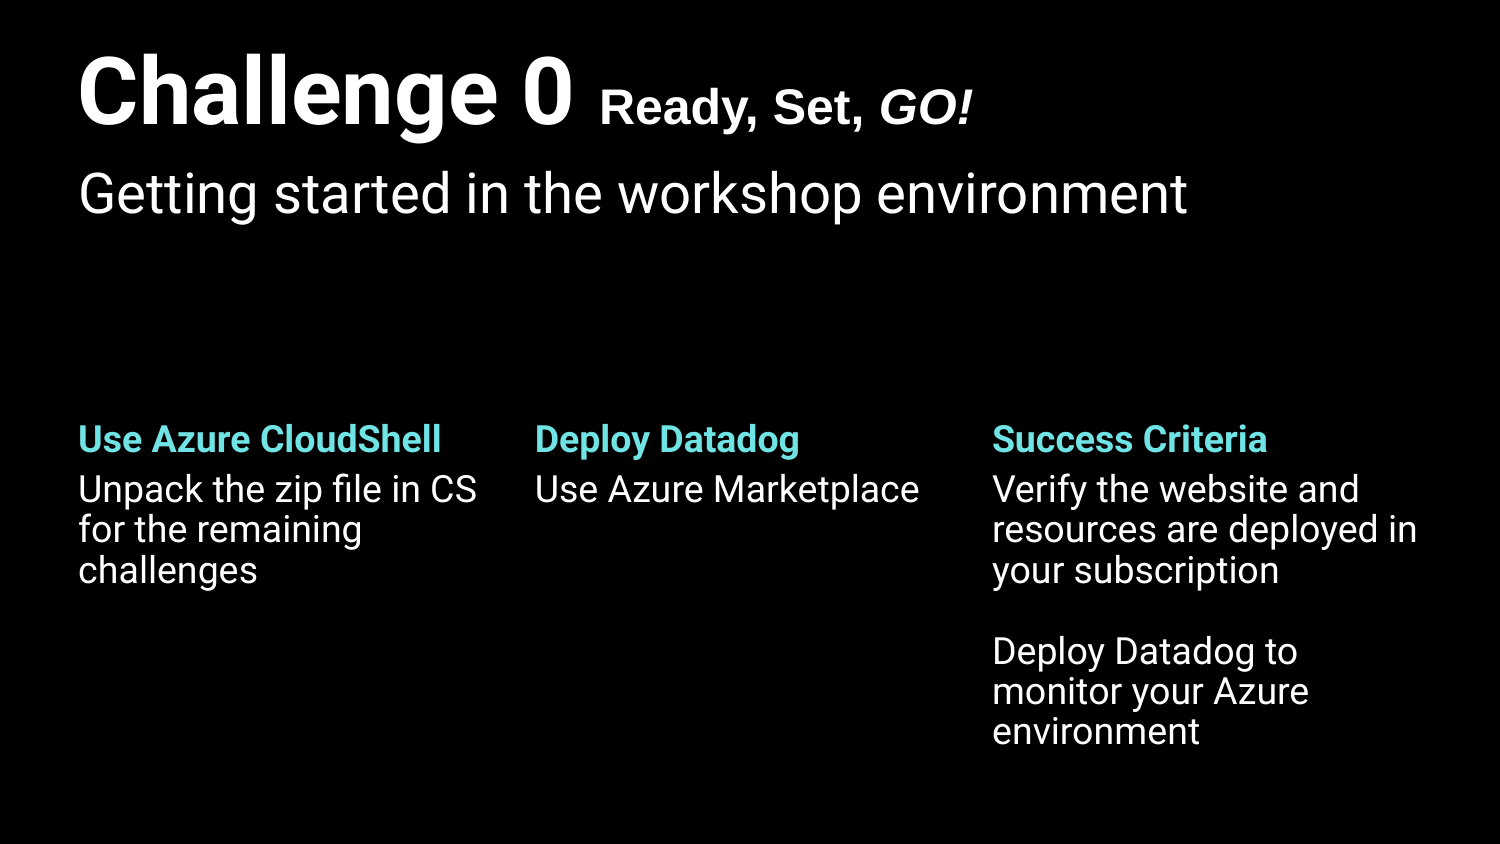

Challenge 0 Ready, Set, GO!
Getting started in the workshop environment
Use Azure CloudShell
Deploy Datadog
Success Criteria
Unpack the zip file in CS for the remaining challenges
Use Azure Marketplace
Verify the website and resources are deployed in your subscription

Deploy Datadog to monitor your Azure environment